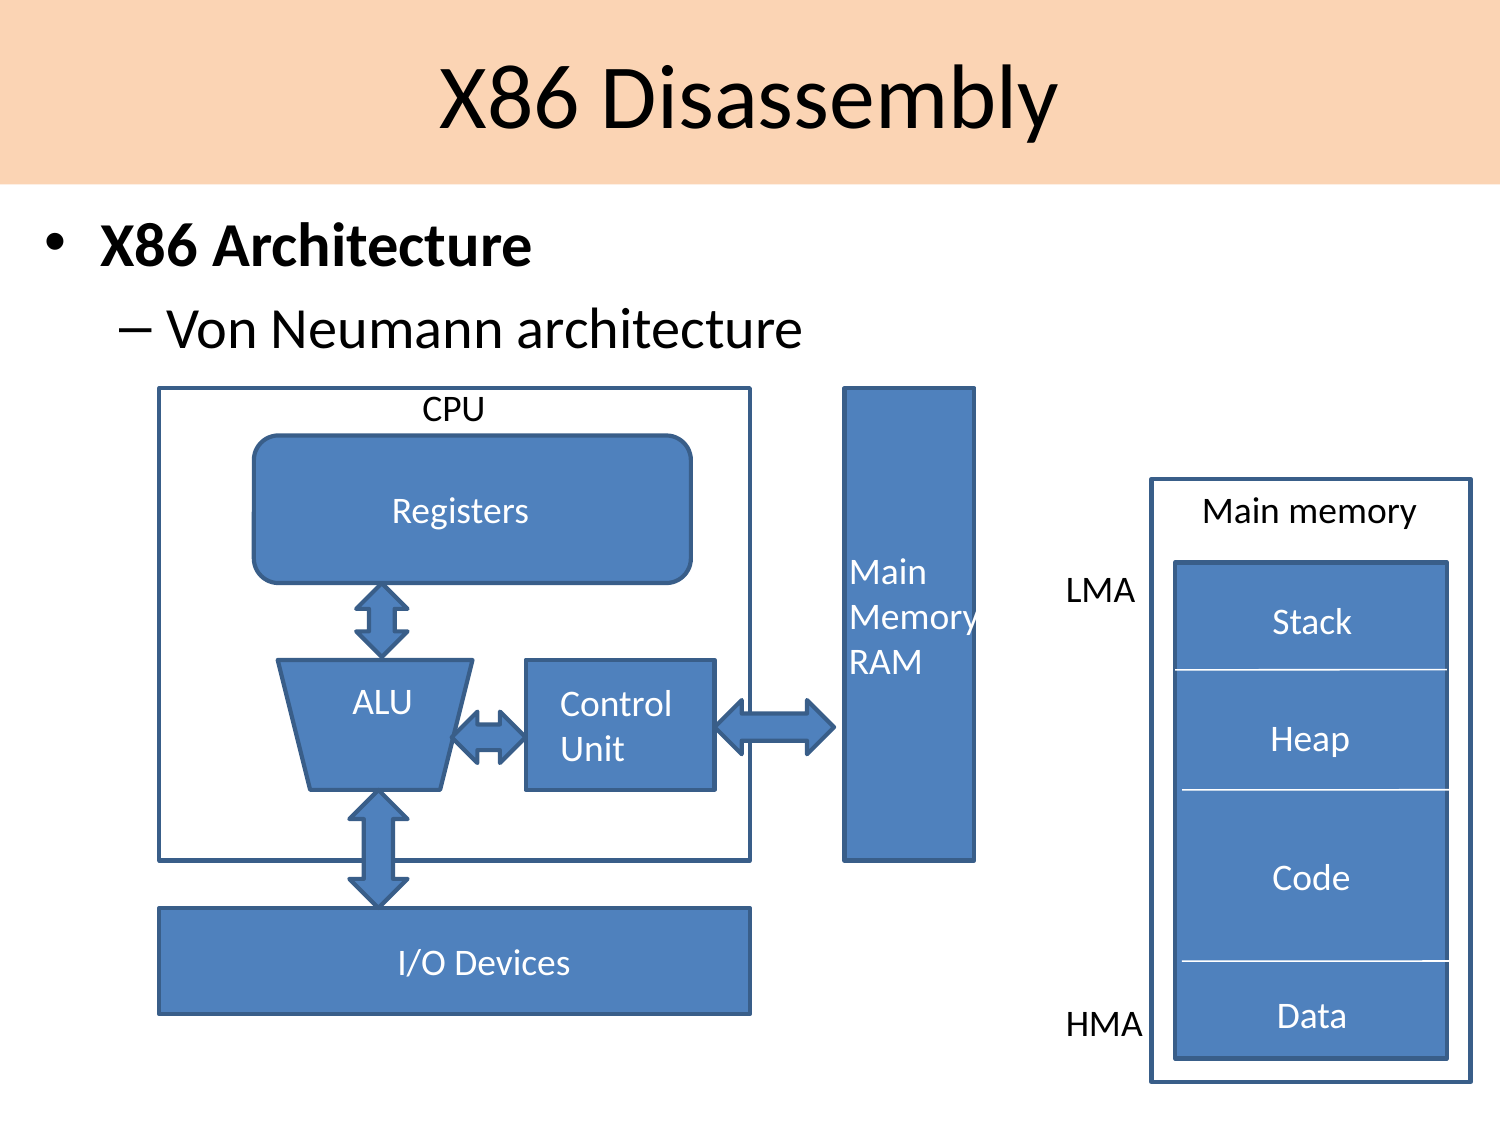

X86 Disassembly
X86 Architecture
Von Neumann architecture
CPU

Registers
Main
Memory
RAM

ALU
Control Unit

I/O Devices

Main memory
LMA

Stack

Heap

Code

Data
HMA